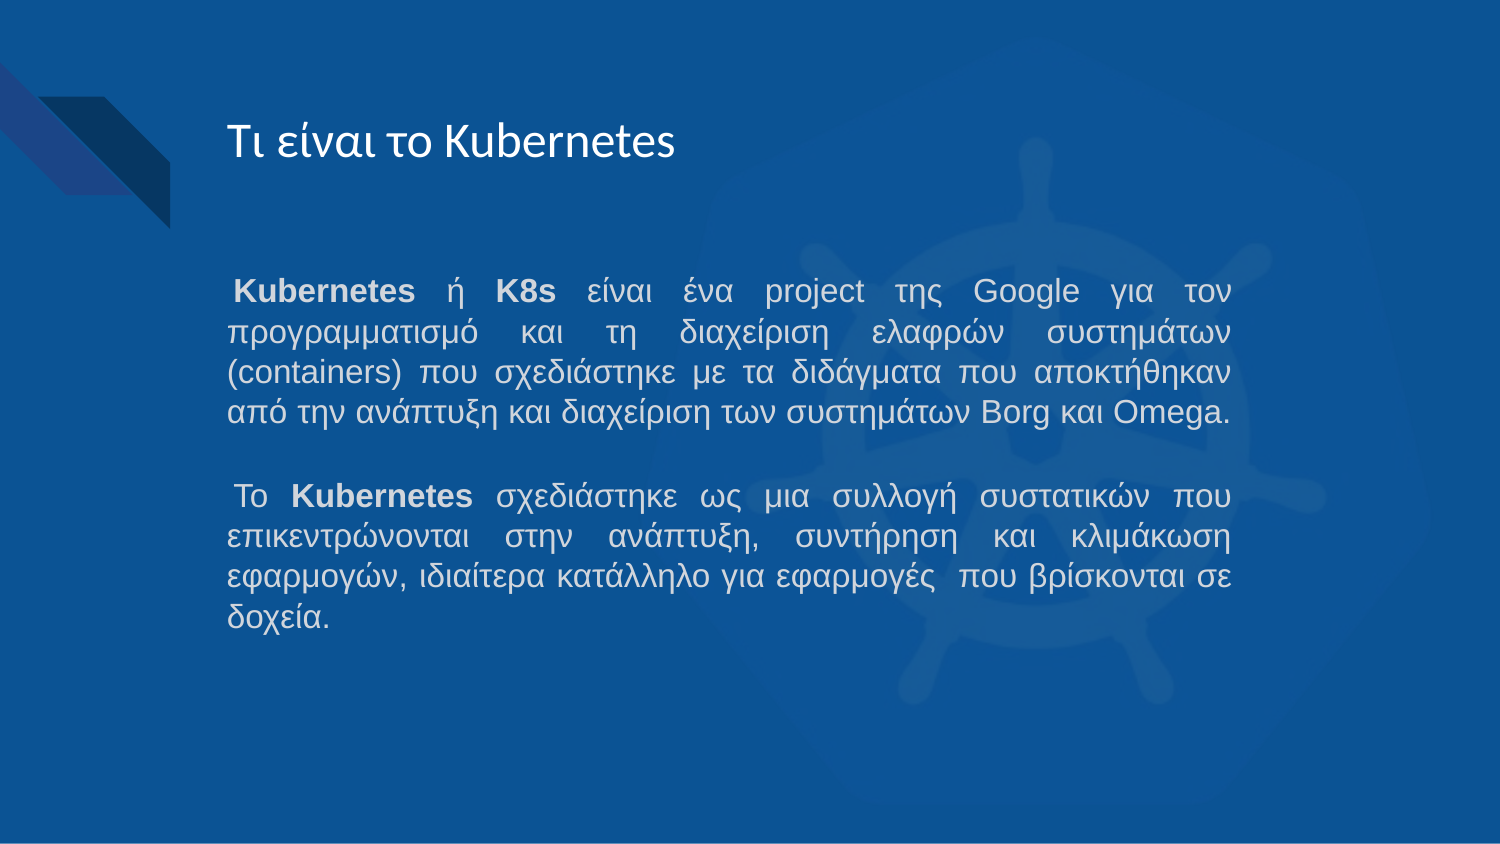

# Τι είναι το Kubernetes
Kubernetes ή K8s είναι ένα project της Google για τον προγραμματισμό και τη διαχείριση ελαφρών συστημάτων (containers) που σχεδιάστηκε με τα διδάγματα που αποκτήθηκαν από την ανάπτυξη και διαχείριση των συστημάτων Borg και Omega.

Το Kubernetes σχεδιάστηκε ως μια συλλογή συστατικών που επικεντρώνονται στην ανάπτυξη, συντήρηση και κλιμάκωση εφαρμογών, ιδιαίτερα κατάλληλο για εφαρμογές  που βρίσκονται σε δοχεία.